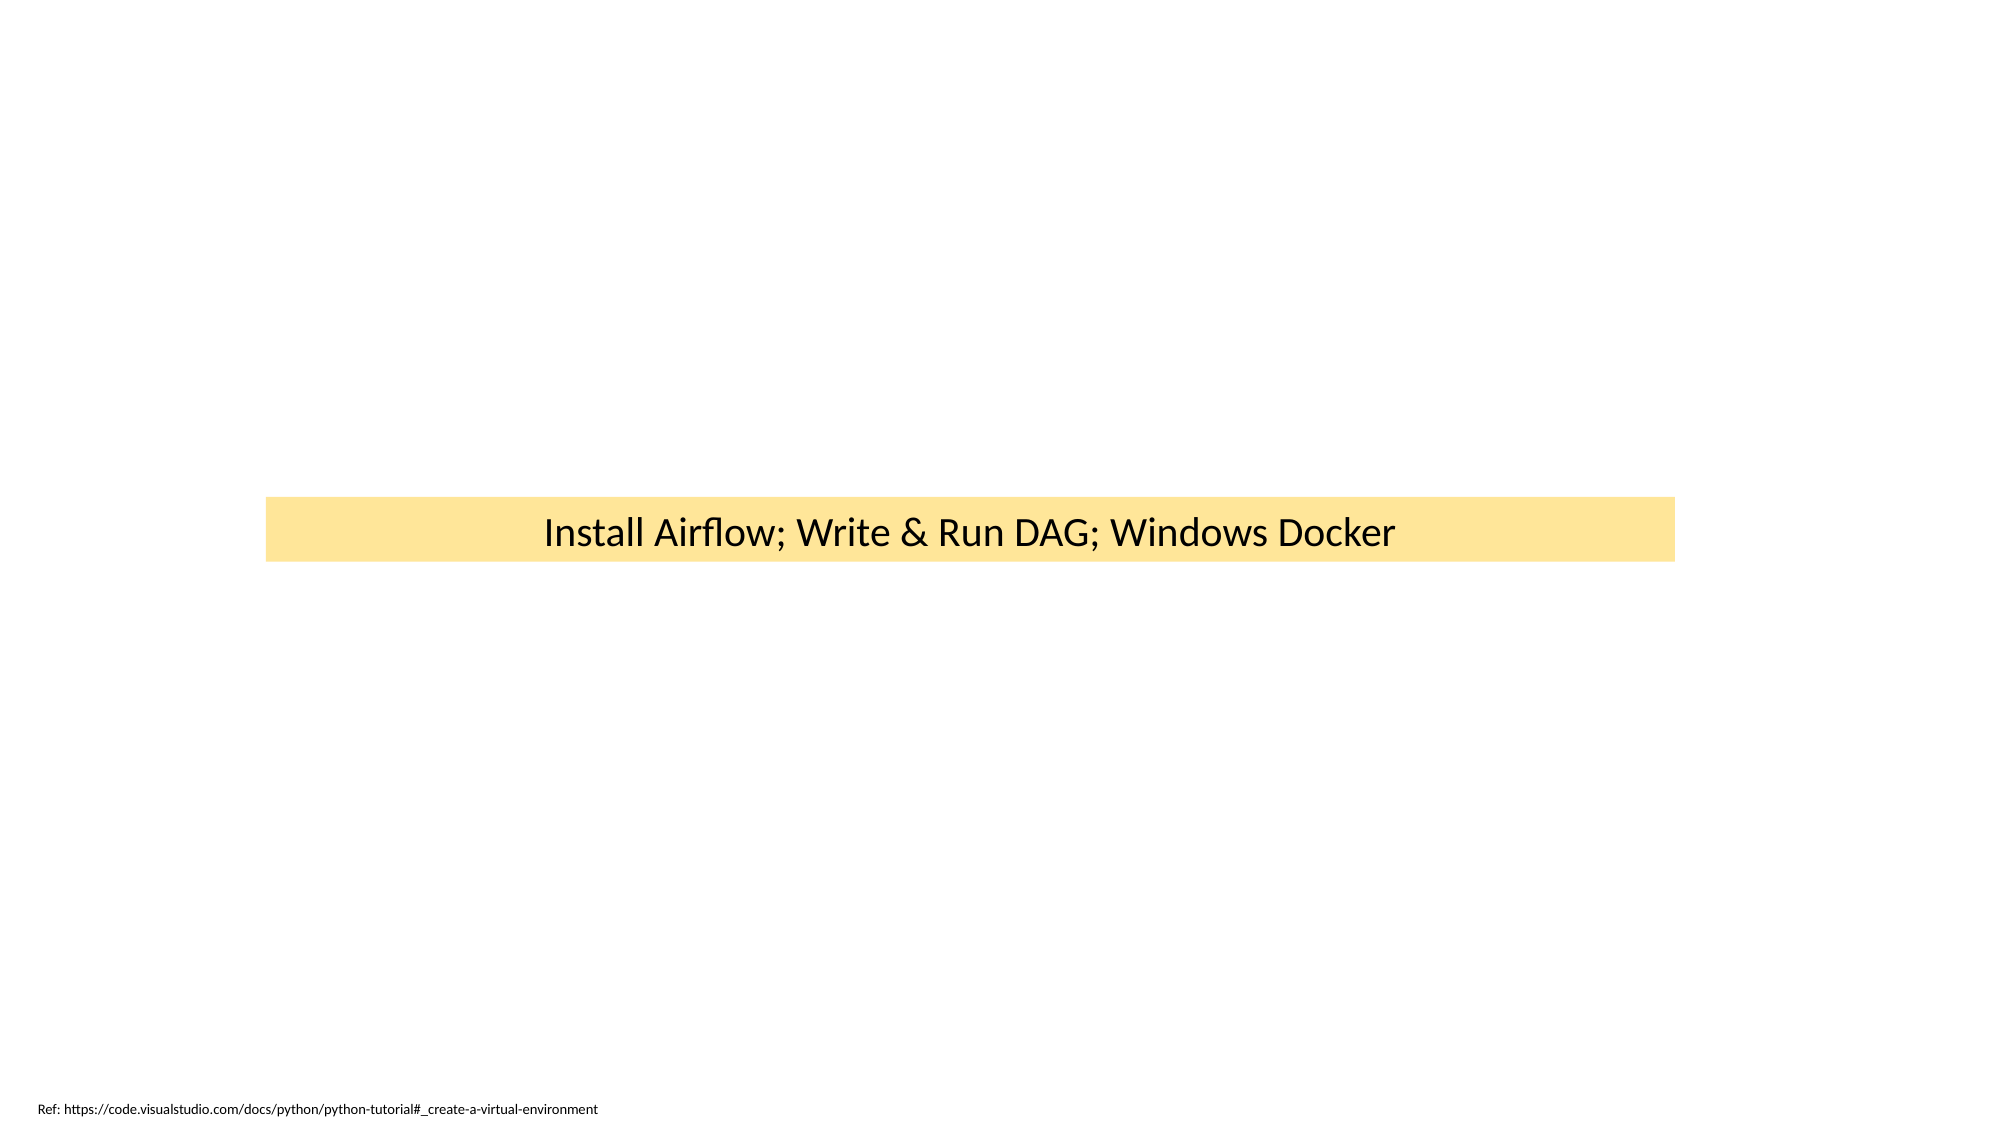

Install Airflow; Write & Run DAG; Windows Docker
Ref: https://code.visualstudio.com/docs/python/python-tutorial#_create-a-virtual-environment